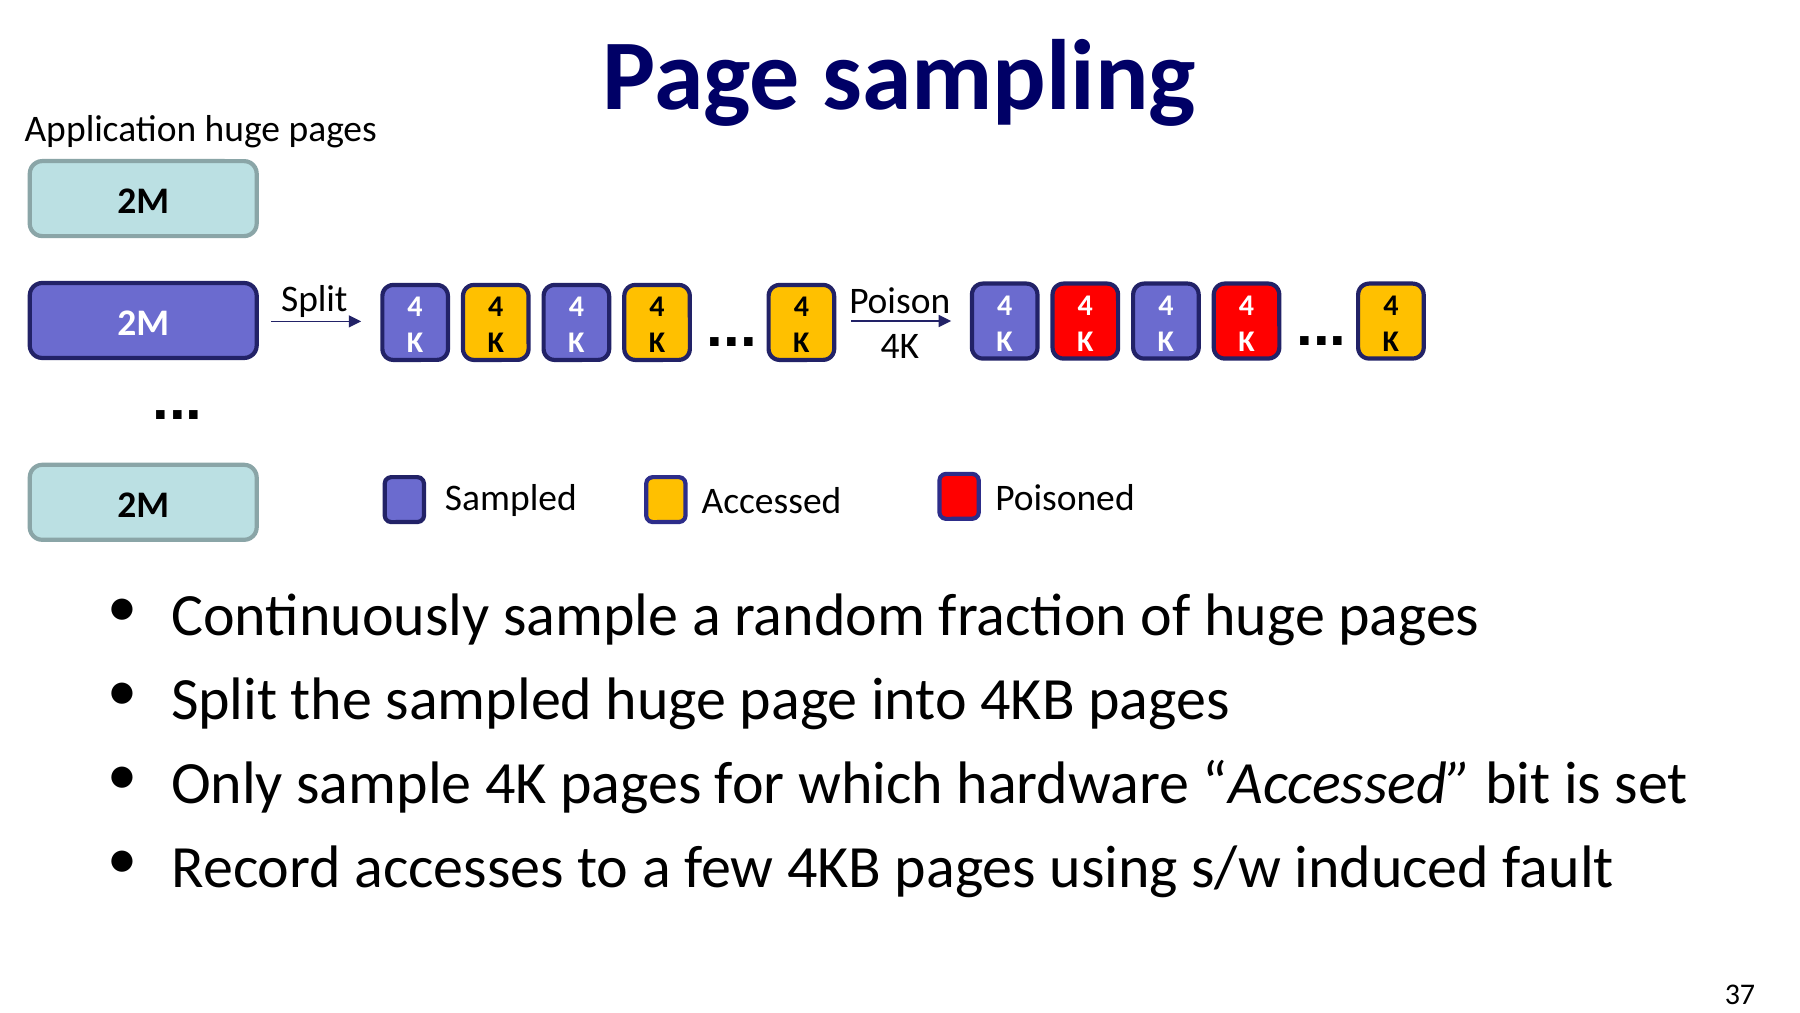

# Page sampling
Application huge pages
2M
Split
Poison
4K
2M
4K
4K
4K
4K
...
4K
4K
4K
4K
4K
...
4K
...
2M
Sampled
Poisoned
Accessed

Continuously sample a random fraction of huge pages
Split the sampled huge page into 4KB pages
Only sample 4K pages for which hardware “Accessed” bit is set
Record accesses to a few 4KB pages using s/w induced fault
37